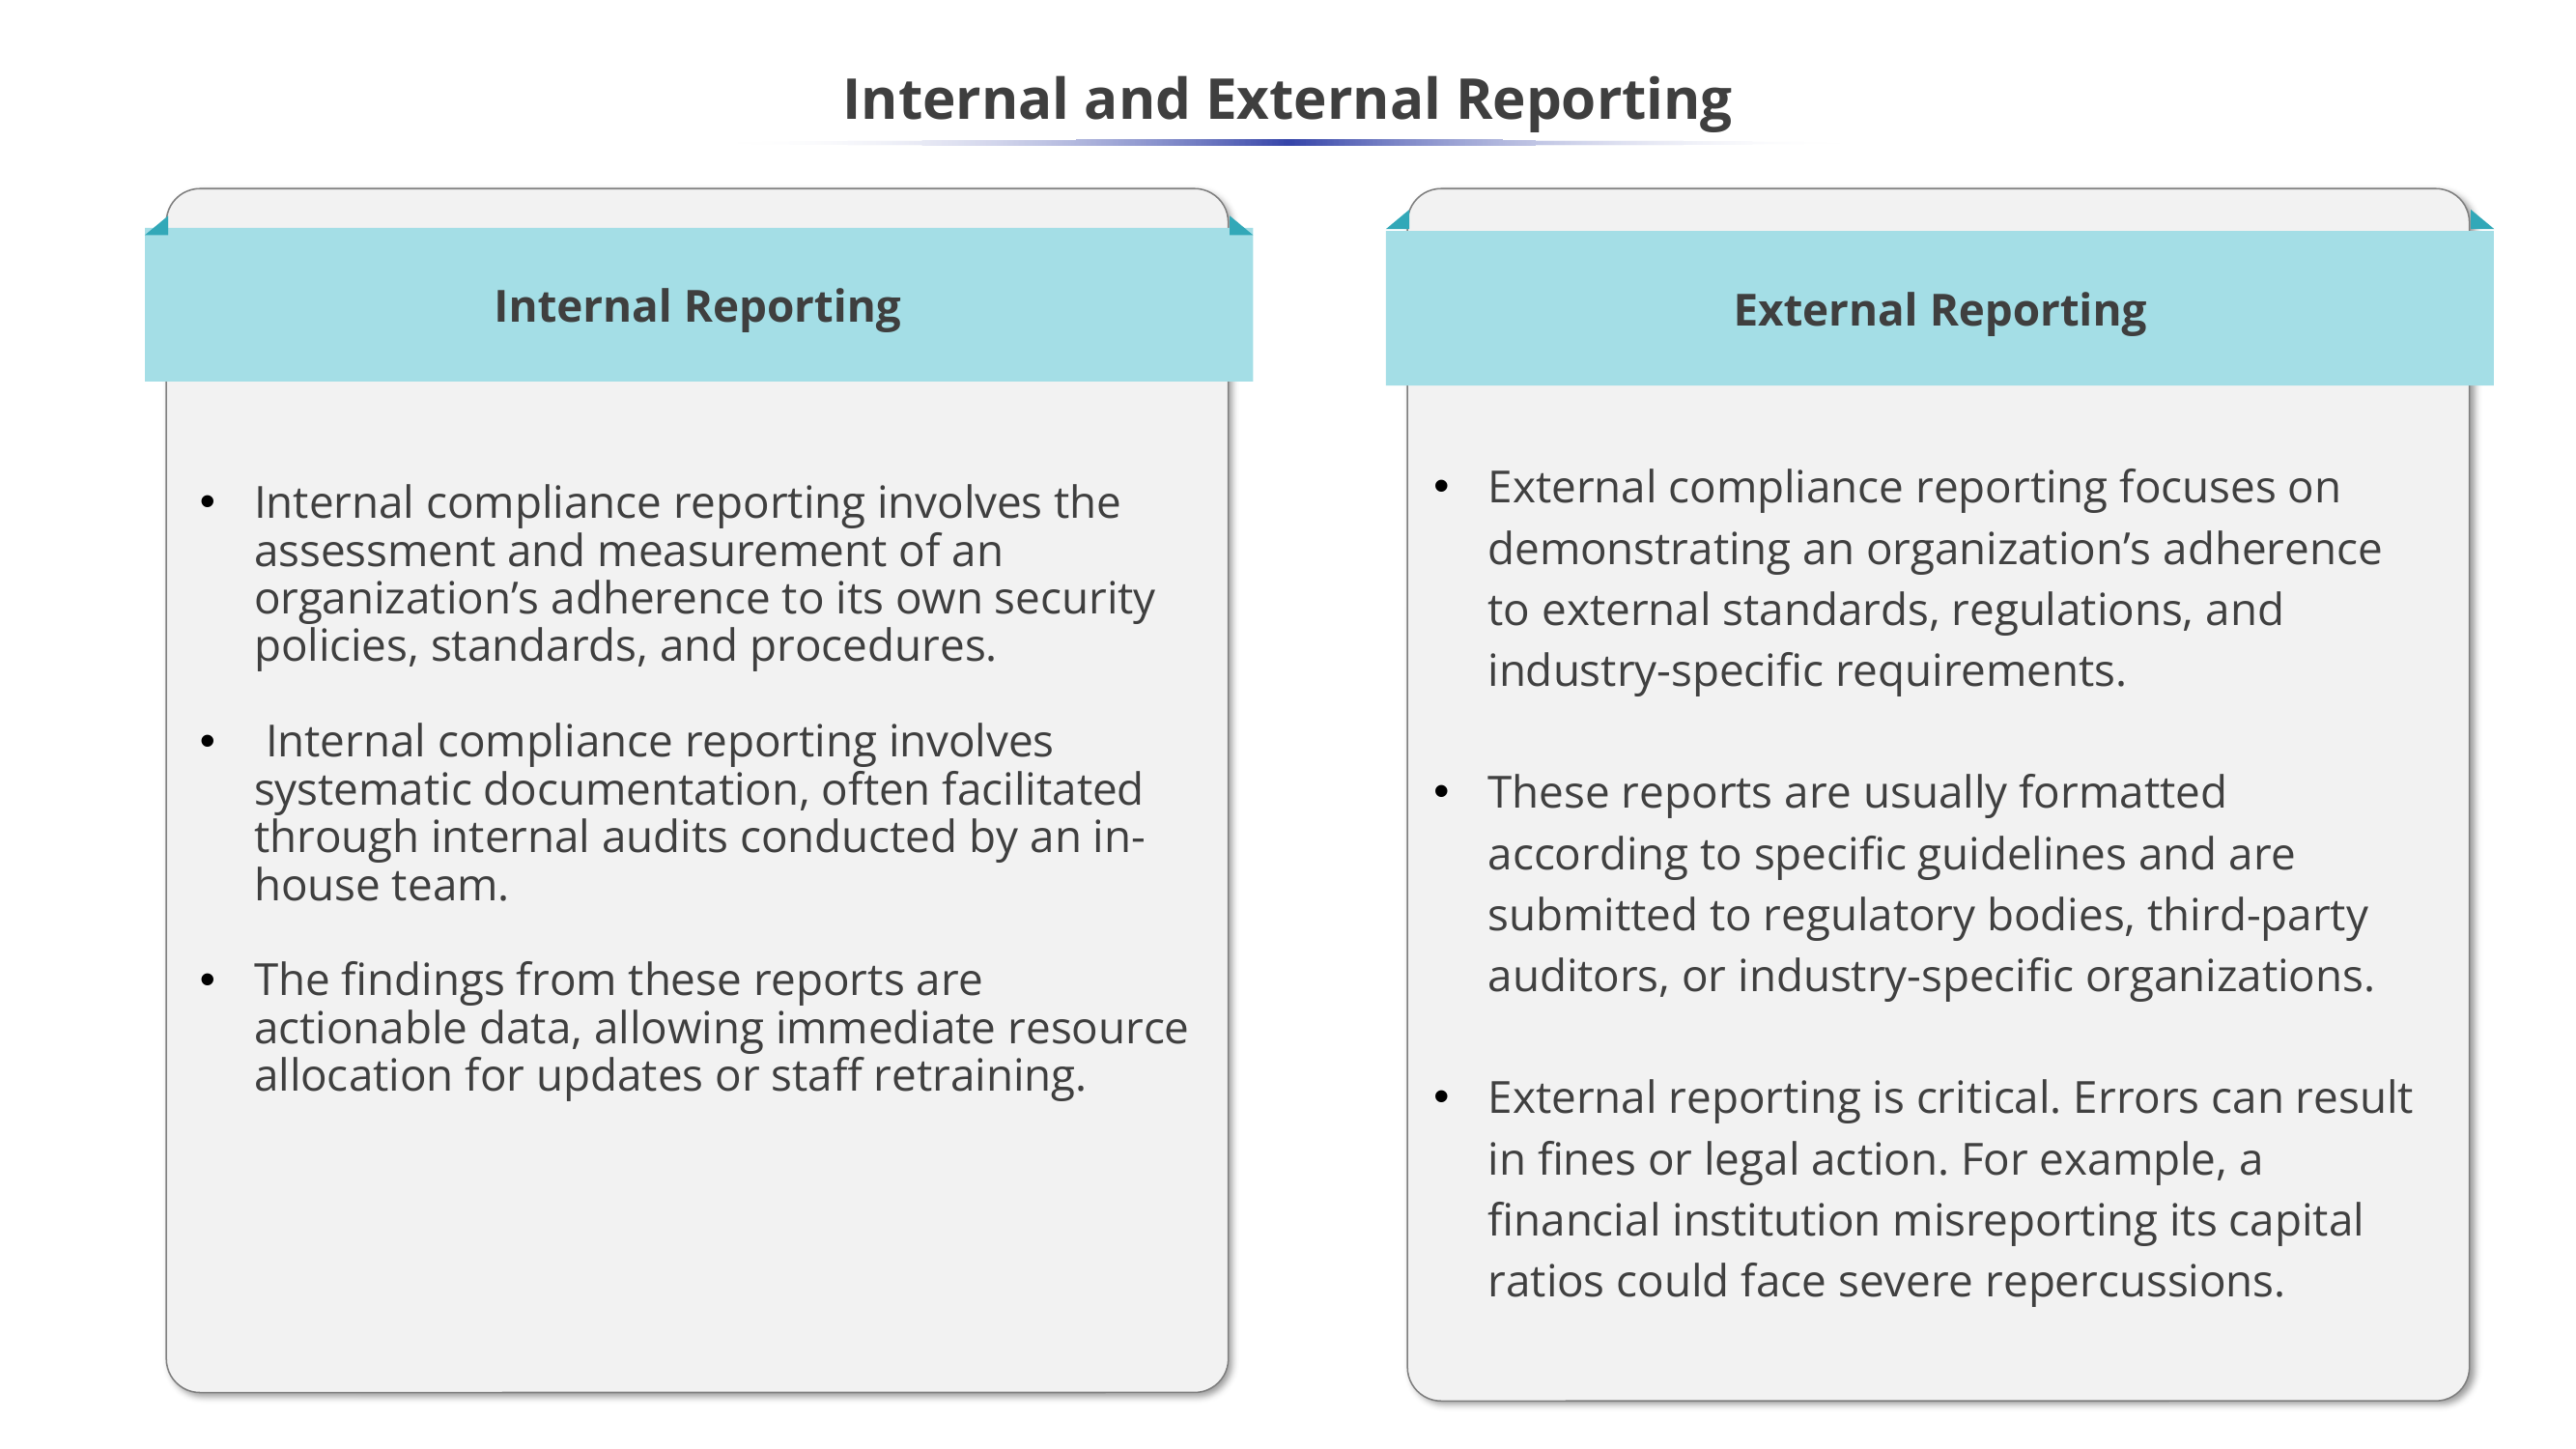

Internal and External Reporting

Internal Reporting
Internal compliance reporting involves the assessment and measurement of an organization’s adherence to its own security policies, standards, and procedures.

 Internal compliance reporting involves systematic documentation, often facilitated through internal audits conducted by an in-house team.

The findings from these reports are actionable data, allowing immediate resource allocation for updates or staff retraining.

External Reporting
External compliance reporting focuses on demonstrating an organization’s adherence to external standards, regulations, and industry-specific requirements.

These reports are usually formatted according to specific guidelines and are submitted to regulatory bodies, third-party auditors, or industry-specific organizations.

External reporting is critical. Errors can result in fines or legal action. For example, a financial institution misreporting its capital ratios could face severe repercussions.